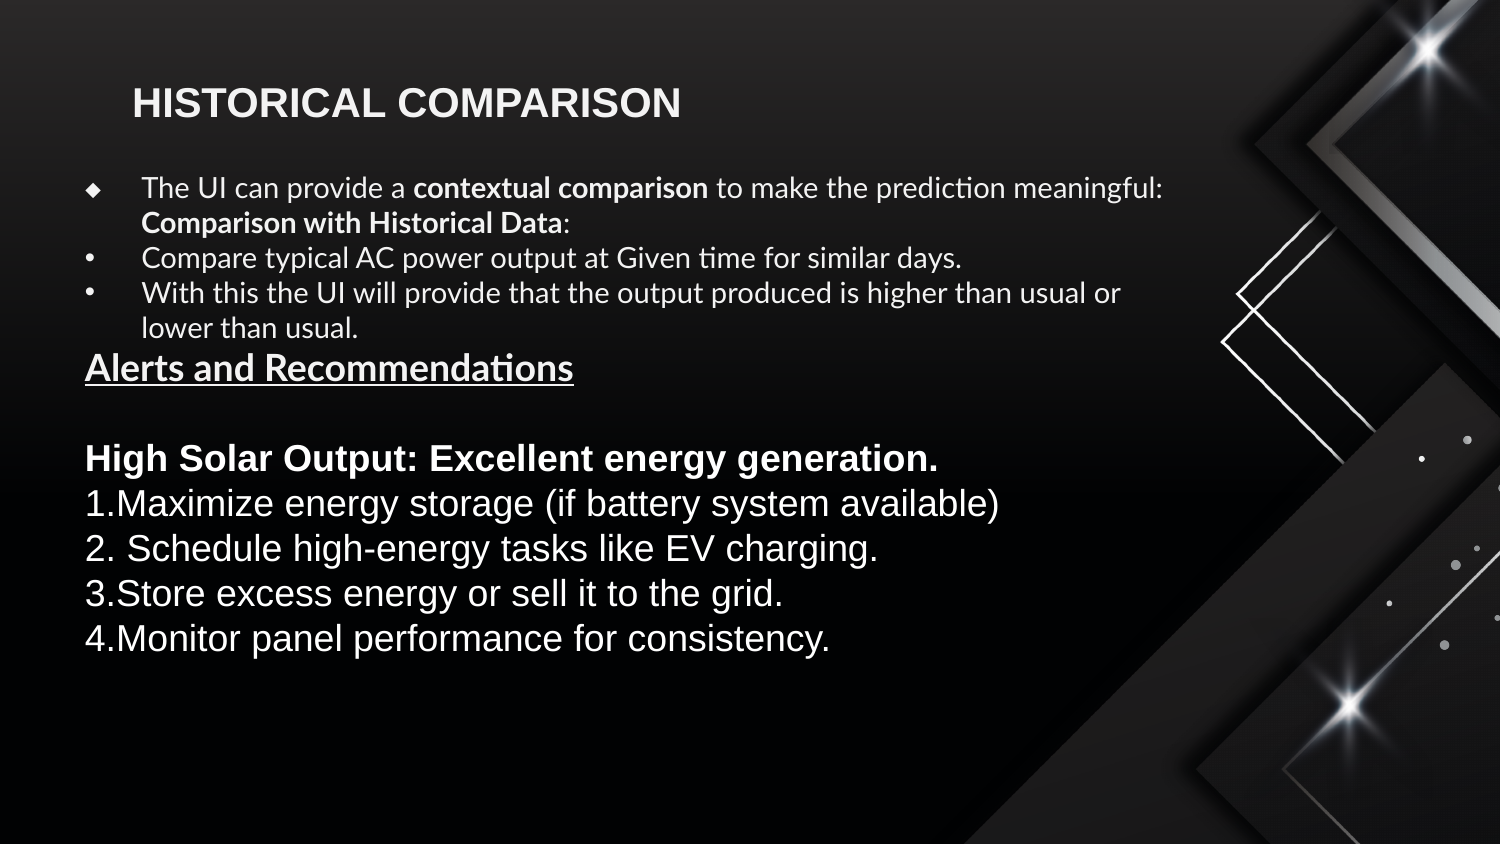

# HISTORICAL COMPARISON
The UI can provide a contextual comparison to make the prediction meaningful:
        Comparison with Historical Data:
Compare typical AC power output at Given time for similar days.
With this the UI will provide that the output produced is higher than usual or lower than usual.
Alerts and Recommendations

High Solar Output: Excellent energy generation.
1.Maximize energy storage (if battery system available)
2. Schedule high-energy tasks like EV charging.
3.Store excess energy or sell it to the grid.
4.Monitor panel performance for consistency.